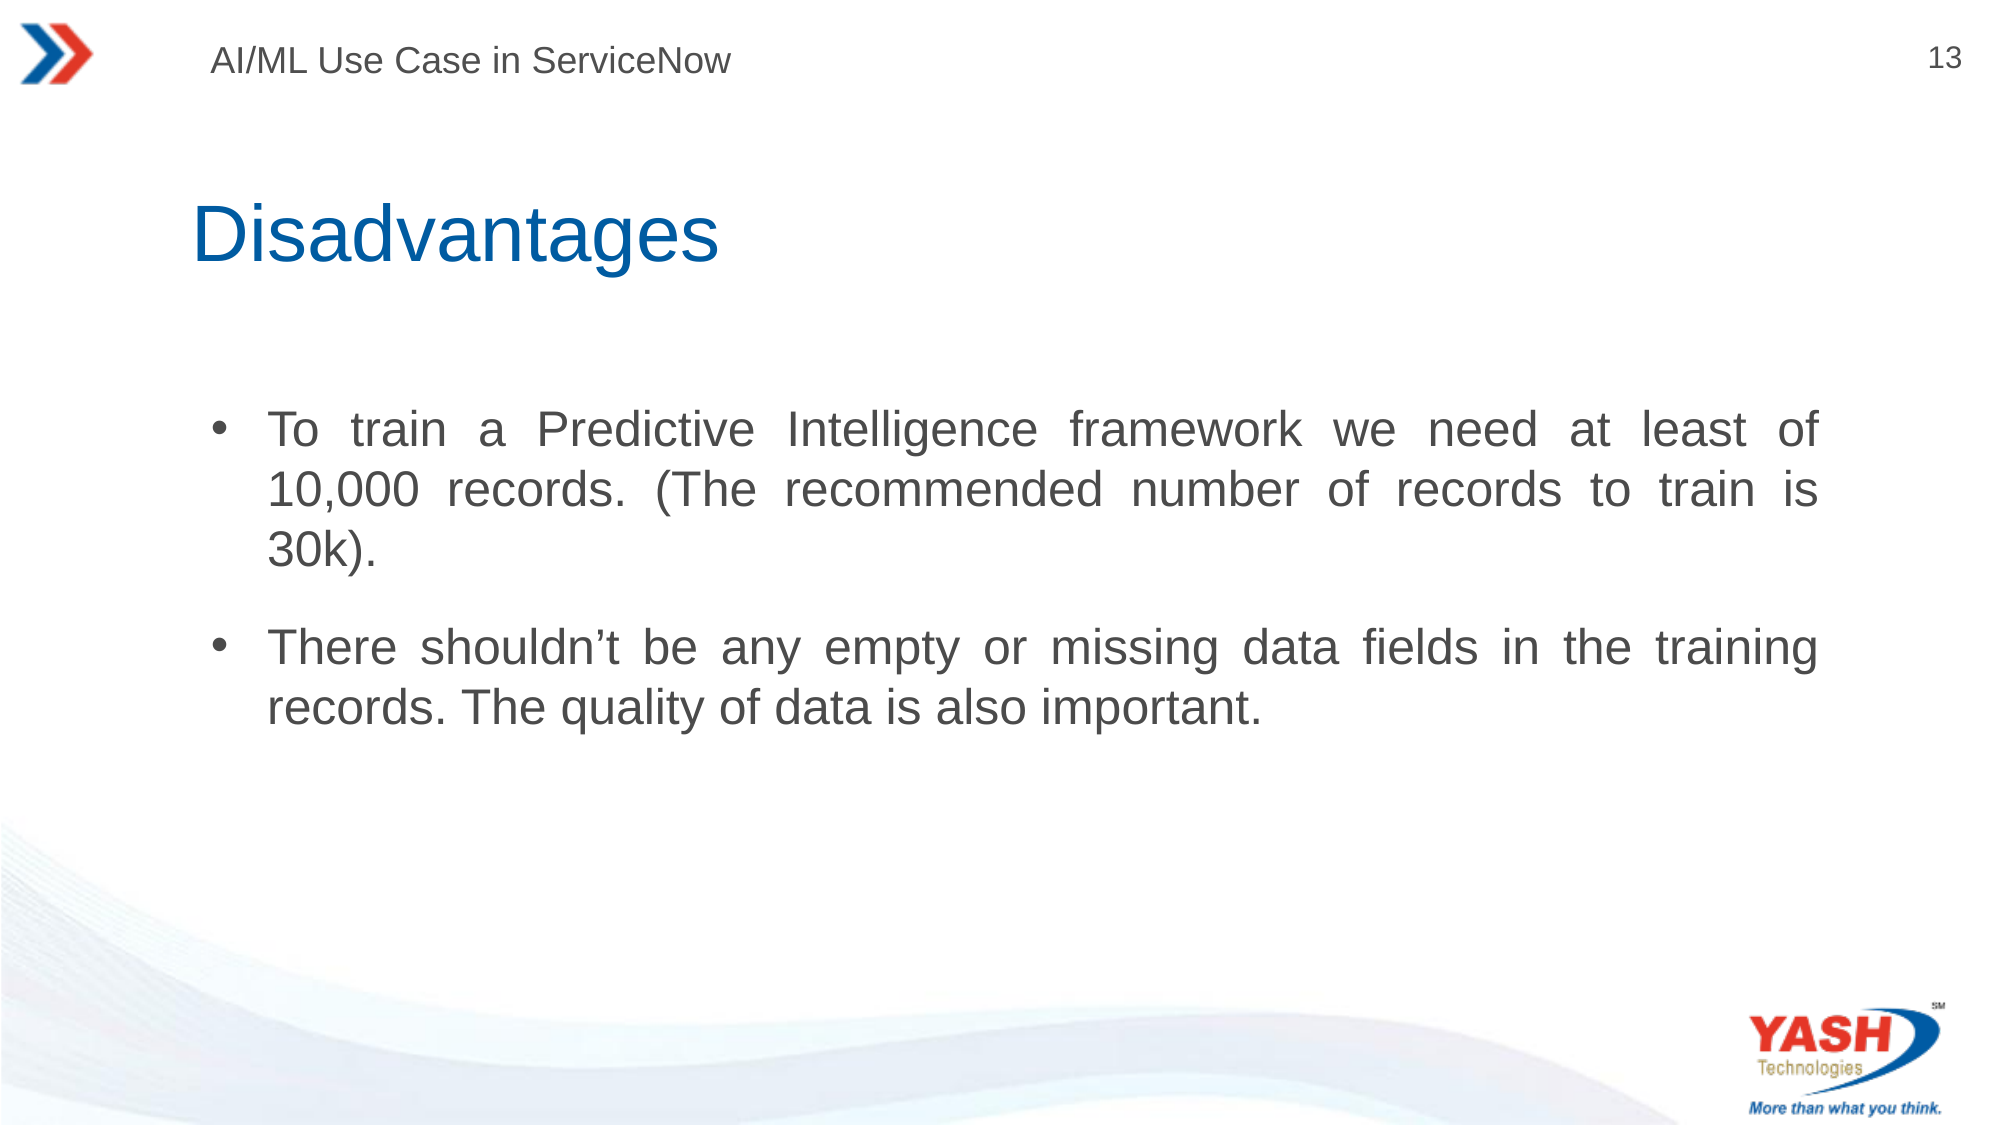

AI/ML Use Case in ServiceNow
# Disadvantages
To train a Predictive Intelligence framework we need at least of 10,000 records. (The recommended number of records to train is 30k).
There shouldn’t be any empty or missing data fields in the training records. The quality of data is also important.